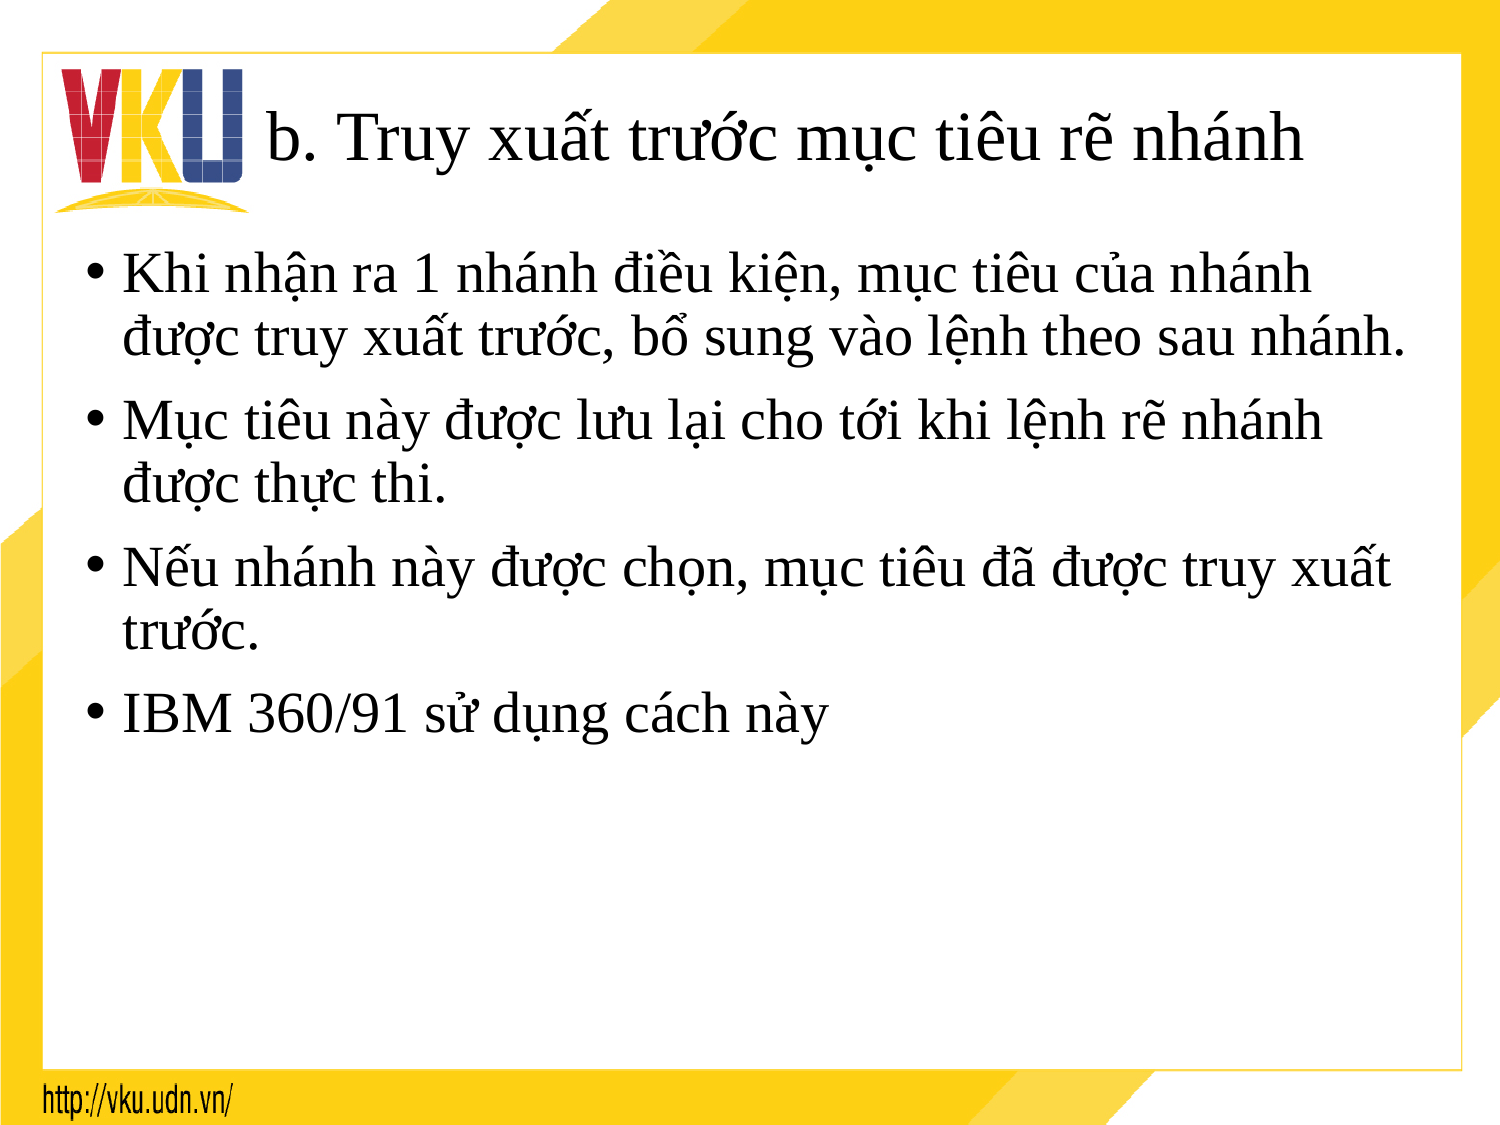

# b. Truy xuất trước mục tiêu rẽ nhánh
Khi nhận ra 1 nhánh điều kiện, mục tiêu của nhánh được truy xuất trước, bổ sung vào lệnh theo sau nhánh.
Mục tiêu này được lưu lại cho tới khi lệnh rẽ nhánh được thực thi.
Nếu nhánh này được chọn, mục tiêu đã được truy xuất trước.
IBM 360/91 sử dụng cách này